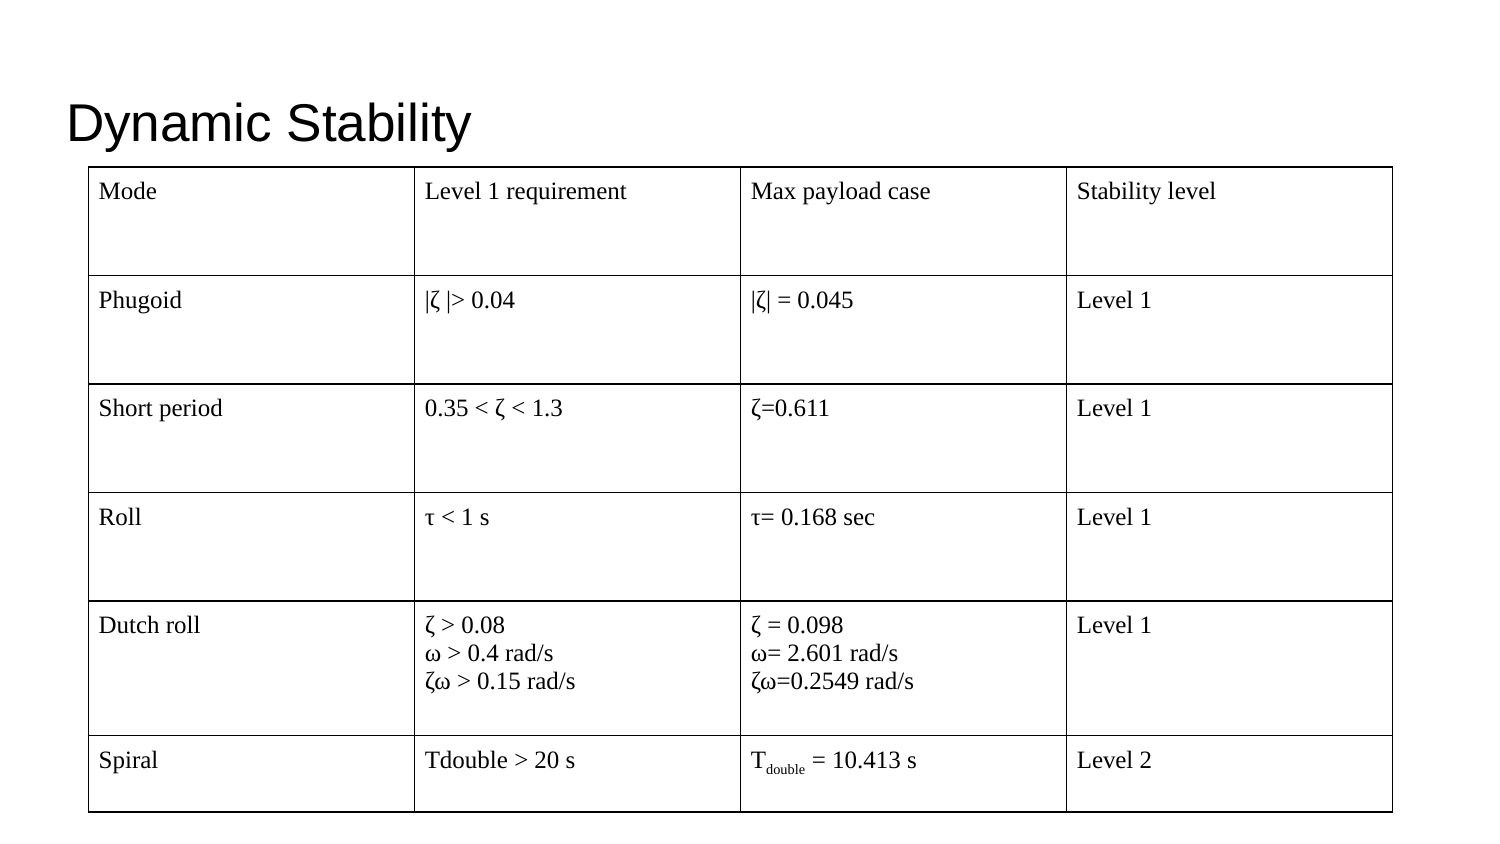

# Dynamic Stability
| Mode | Level 1 requirement | Max payload case | Stability level |
| --- | --- | --- | --- |
| Phugoid | |ζ |> 0.04 | |ζ| = 0.045 | Level 1 |
| Short period | 0.35 < ζ < 1.3 | ζ=0.611 | Level 1 |
| Roll | τ < 1 s | τ= 0.168 sec | Level 1 |
| Dutch roll | ζ > 0.08 ω > 0.4 rad/s ζω > 0.15 rad/s | ζ = 0.098 ω= 2.601 rad/s ζω=0.2549 rad/s | Level 1 |
| Spiral | Tdouble > 20 s | Tdouble = 10.413 s | Level 2 |